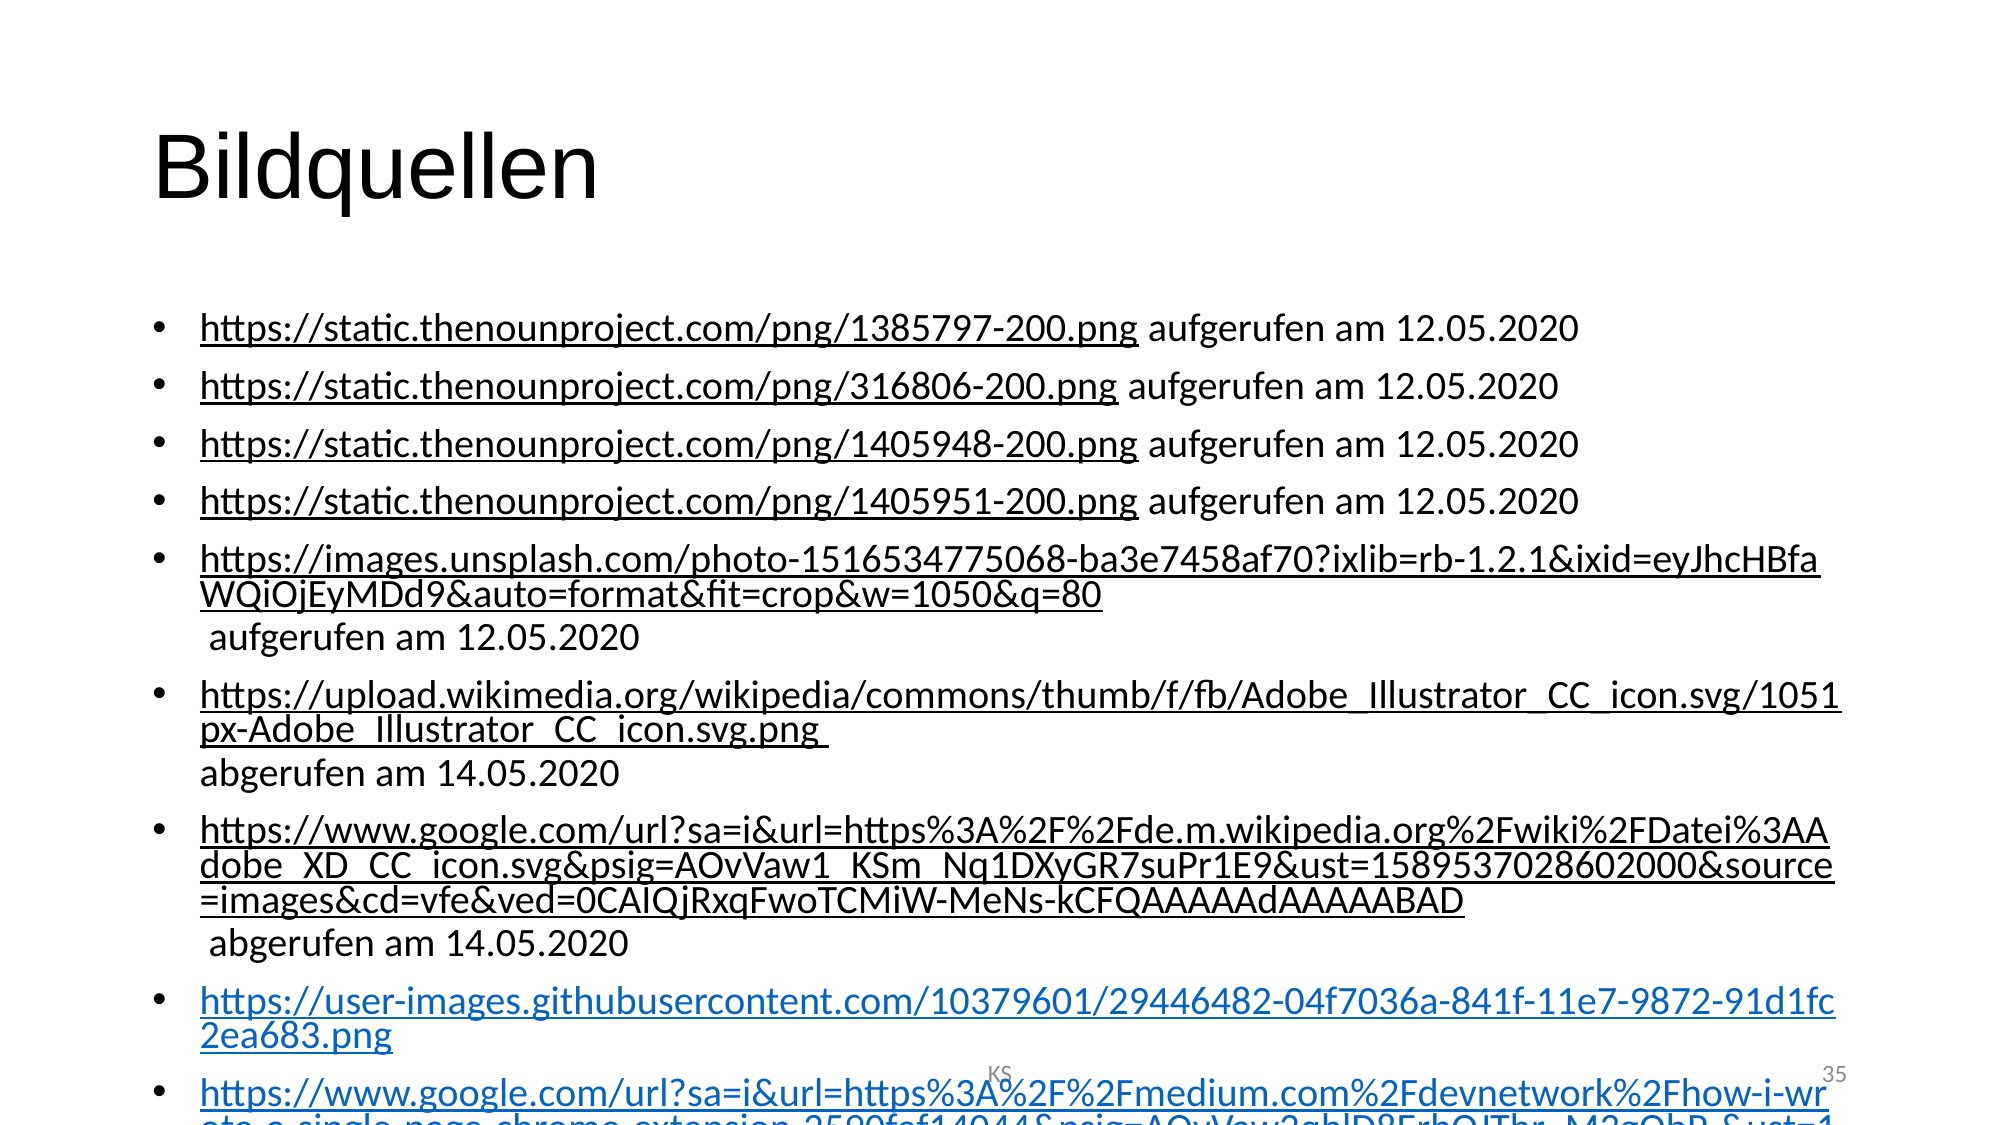

# Bildquellen
https://static.thenounproject.com/png/1385797-200.png aufgerufen am 12.05.2020
https://static.thenounproject.com/png/316806-200.png aufgerufen am 12.05.2020
https://static.thenounproject.com/png/1405948-200.png aufgerufen am 12.05.2020
https://static.thenounproject.com/png/1405951-200.png aufgerufen am 12.05.2020
https://images.unsplash.com/photo-1516534775068-ba3e7458af70?ixlib=rb-1.2.1&ixid=eyJhcHBfaWQiOjEyMDd9&auto=format&fit=crop&w=1050&q=80 aufgerufen am 12.05.2020
https://upload.wikimedia.org/wikipedia/commons/thumb/f/fb/Adobe_Illustrator_CC_icon.svg/1051px-Adobe_Illustrator_CC_icon.svg.png abgerufen am 14.05.2020
https://www.google.com/url?sa=i&url=https%3A%2F%2Fde.m.wikipedia.org%2Fwiki%2FDatei%3AAdobe_XD_CC_icon.svg&psig=AOvVaw1_KSm_Nq1DXyGR7suPr1E9&ust=1589537028602000&source=images&cd=vfe&ved=0CAIQjRxqFwoTCMiW-MeNs-kCFQAAAAAdAAAAABAD abgerufen am 14.05.2020
https://user-images.githubusercontent.com/10379601/29446482-04f7036a-841f-11e7-9872-91d1fc2ea683.png
https://www.google.com/url?sa=i&url=https%3A%2F%2Fmedium.com%2Fdevnetwork%2Fhow-i-wrote-a-single-page-chrome-extension-2590fef14044&psig=AOvVaw2qhlD8ErbOJThr_M3gQbP-&ust=1589468004669000&source=images&cd=vfe&ved=0CAIQjRxqFwoTCJDd9vGLsekCFQAAAAAdAAAAABAJ
https://en.wikipedia.org/wiki/PhantomJS

KS
35